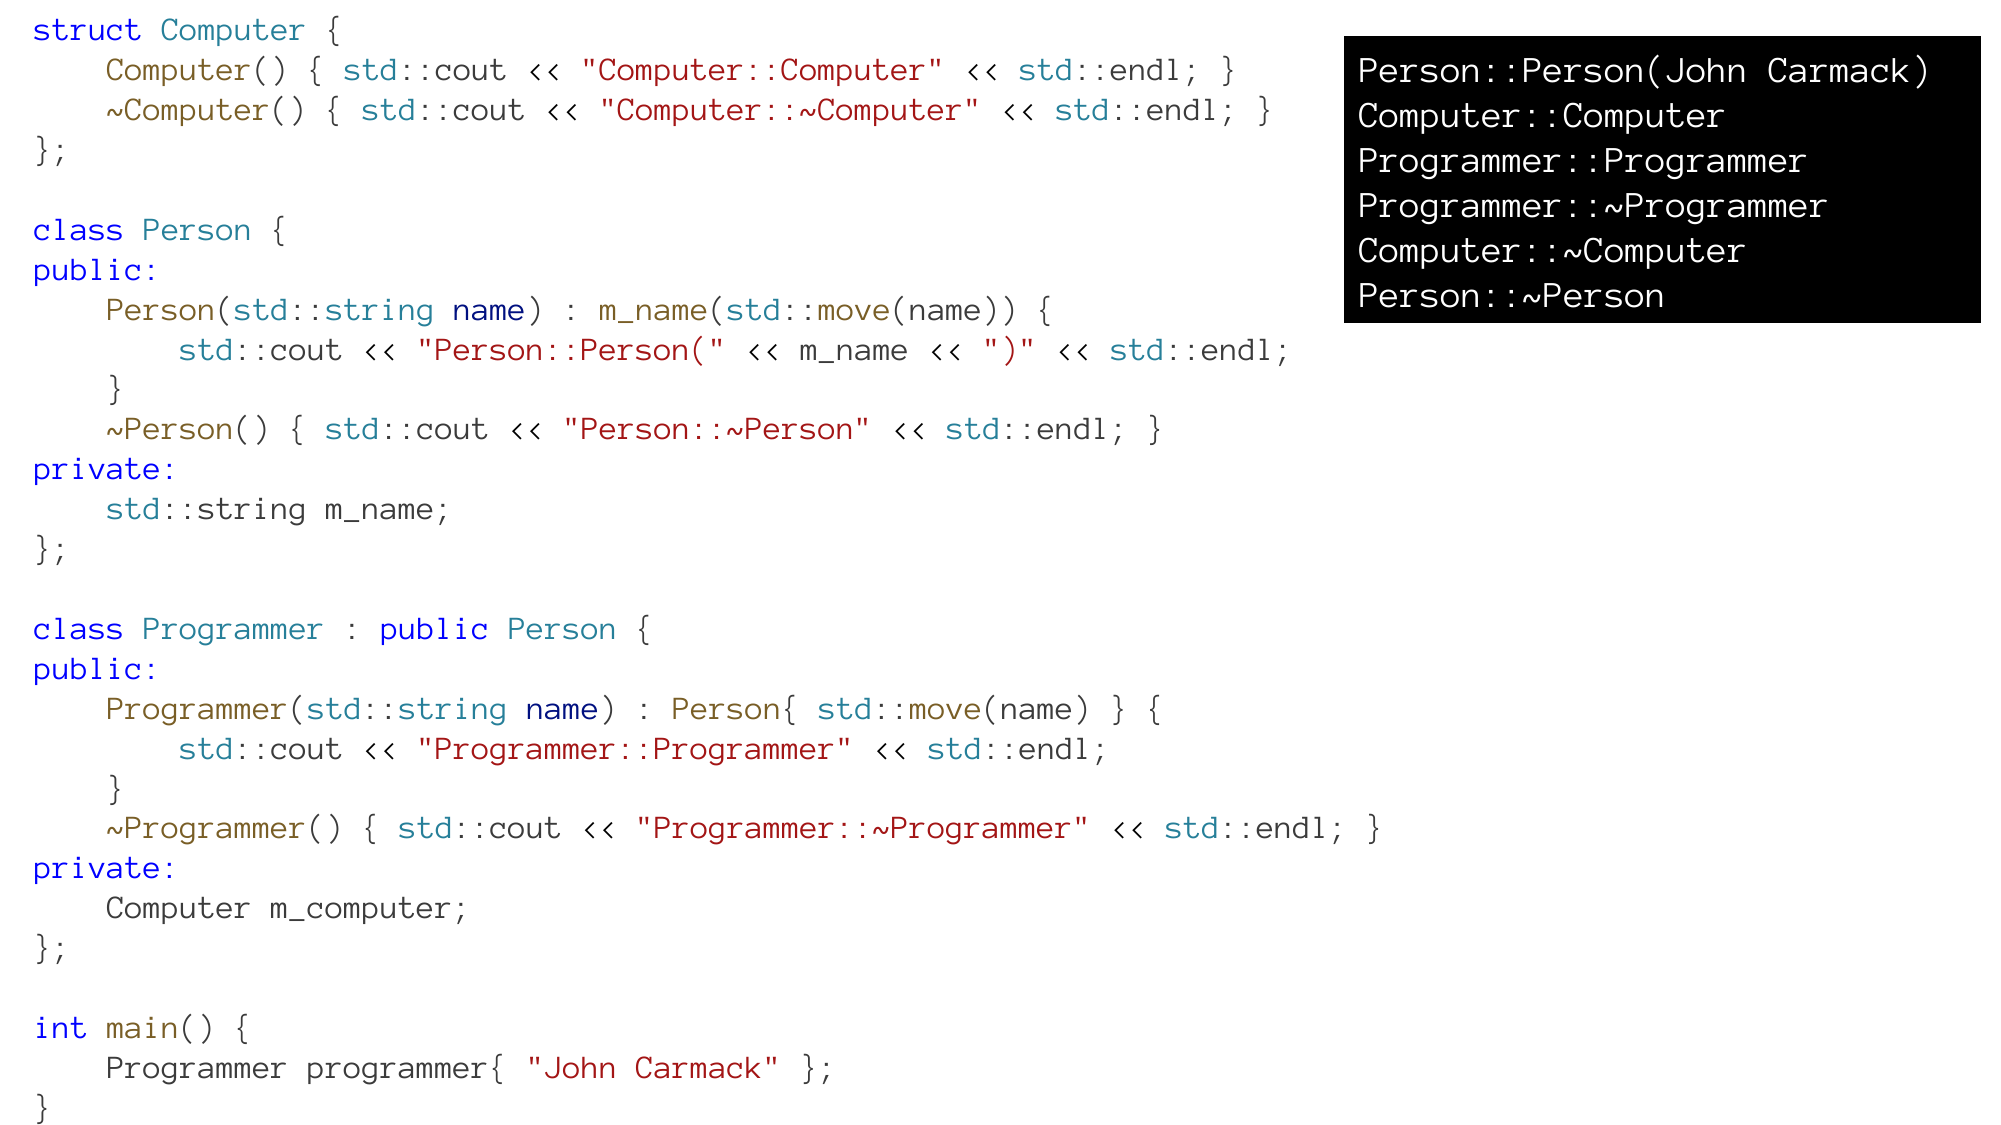

struct Computer {
    Computer() { std::cout << "Computer::Computer" << std::endl; }
    ~Computer() { std::cout << "Computer::~Computer" << std::endl; }
};
class Person {
public:
    Person(std::string name) : m_name(std::move(name)) {
        std::cout << "Person::Person(" << m_name << ")" << std::endl;
    }
    ~Person() { std::cout << "Person::~Person" << std::endl; }
private:
    std::string m_name;
};
class Programmer : public Person {
public:
    Programmer(std::string name) : Person{ std::move(name) } {
        std::cout << "Programmer::Programmer" << std::endl;
    }
    ~Programmer() { std::cout << "Programmer::~Programmer" << std::endl; }
private:
    Computer m_computer;
};
int main() {
    Programmer programmer{ "John Carmack" };
}
Person::Person(John Carmack)
Computer::Computer
Programmer::Programmer
Programmer::~Programmer
Computer::~Computer
Person::~Person